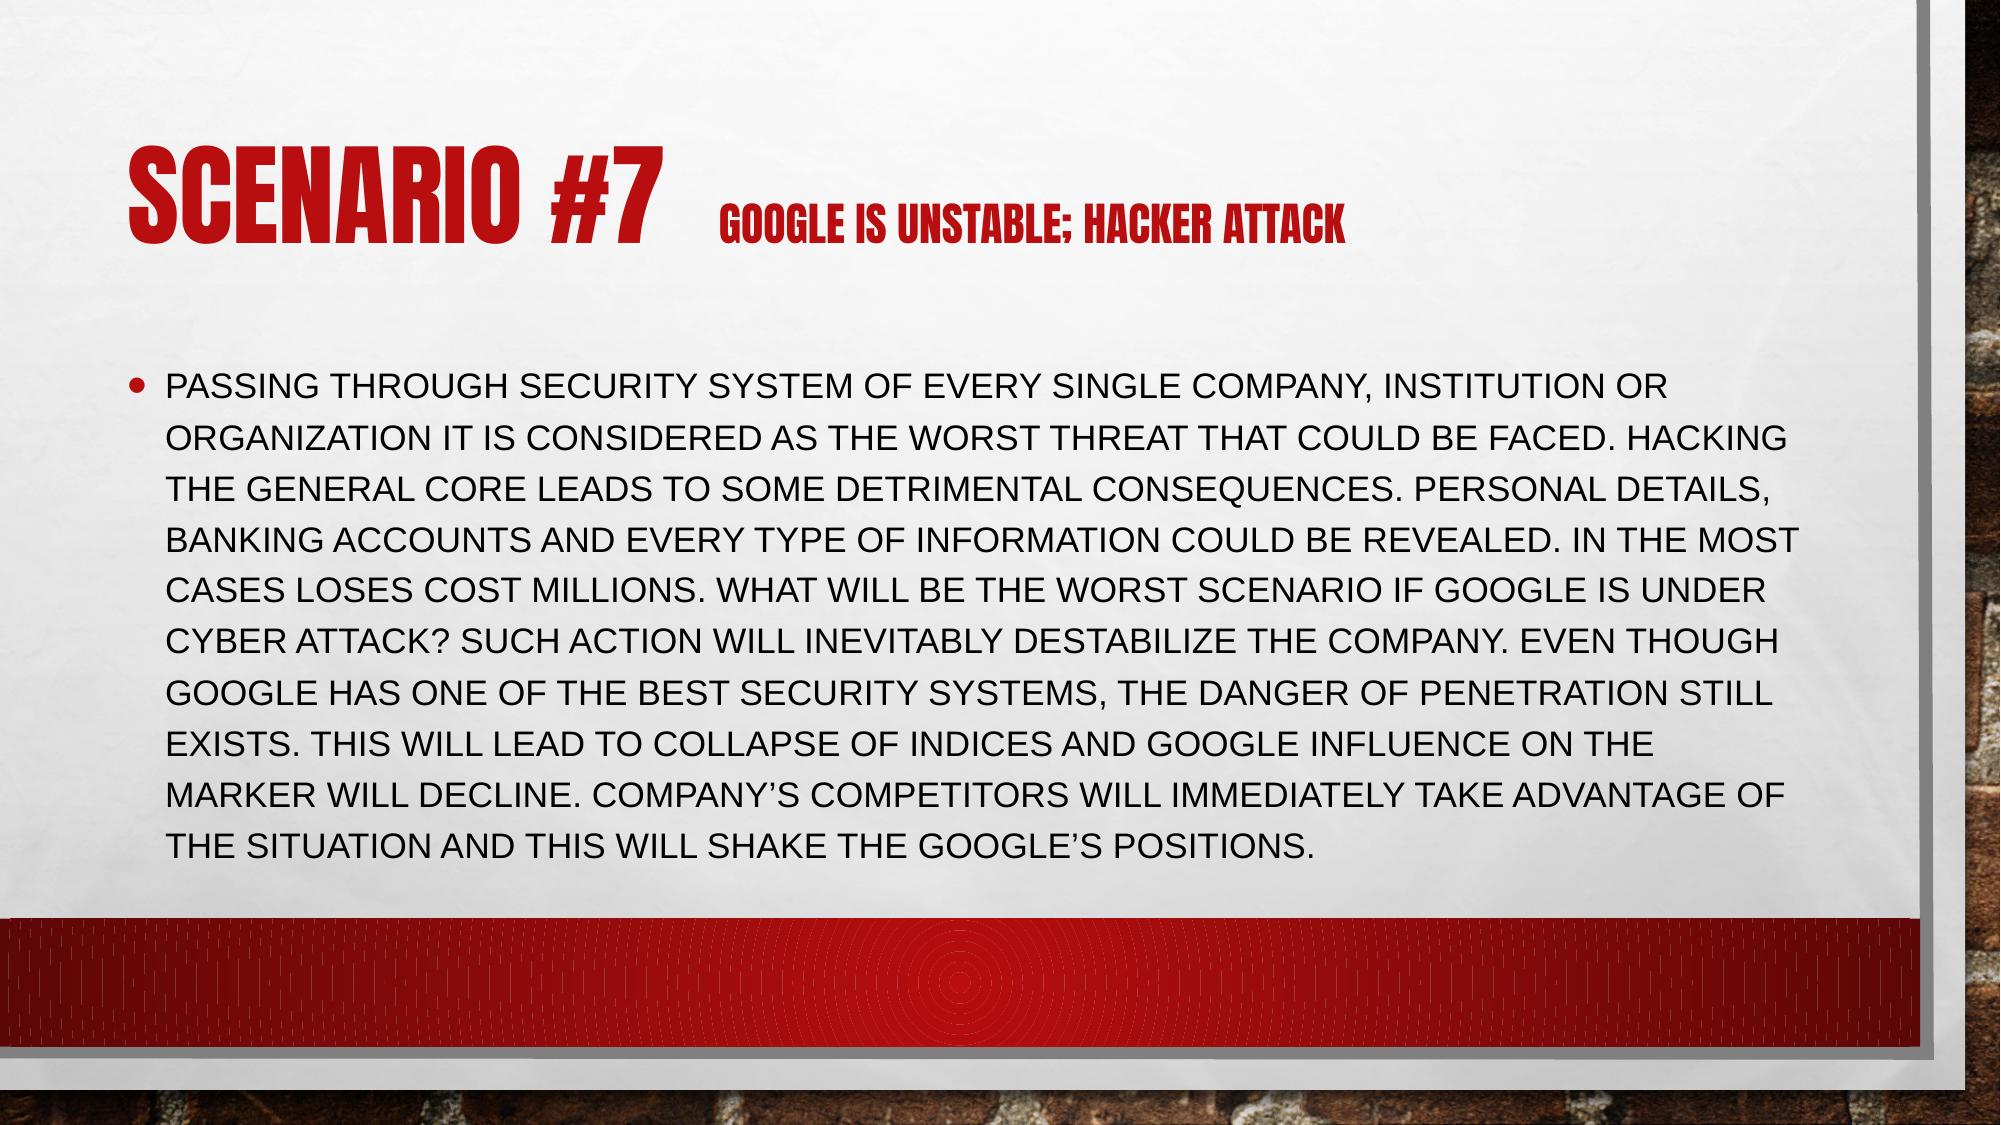

# Scenario #7  Google is unstable; hacker attack
Passing through security system of every single company, institution or organization it is considered as the worst threat that could be faced. Hacking the general core leads to some detrimental consequences. Personal details, banking accounts and every type of information could be revealed. In the most cases loses cost millions. What will be the worst scenario if google is under cyber attack? Such action will inevitably destabilize the company. Even though google has one of the best security systems, the danger of penetration still exists. This will lead to collapse of indices and google influence on the marker will decline. company’s competitors will immediately take advantage of the situation and this will shake the google’s positions.